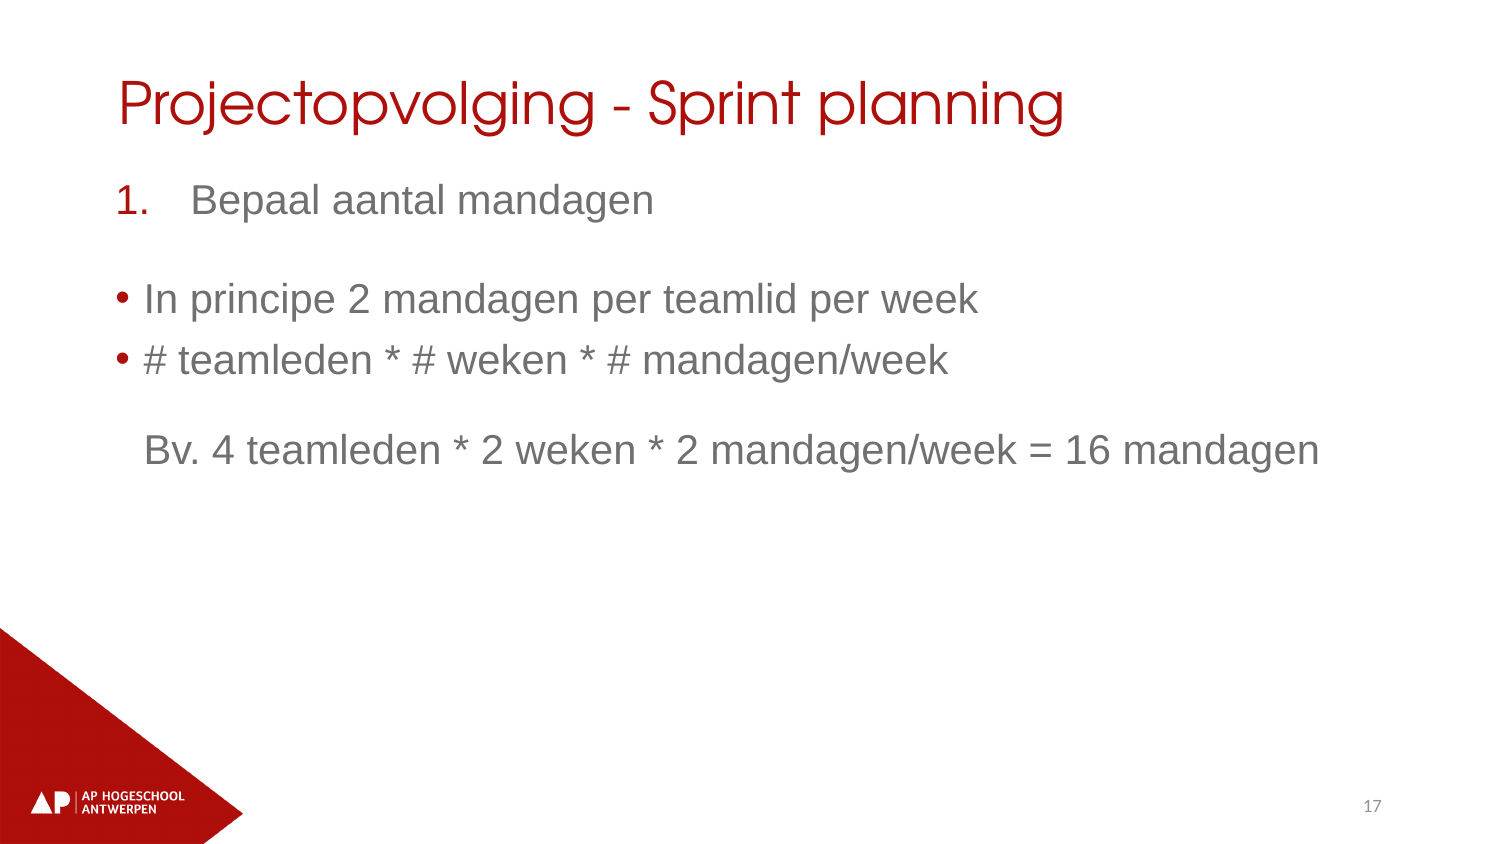

# Projectopvolging - Sprint planning
Bepaal aantal mandagen

In principe 2 mandagen per teamlid per week
# teamleden * # weken * # mandagen/week Bv. 4 teamleden * 2 weken * 2 mandagen/week = 16 mandagen

17